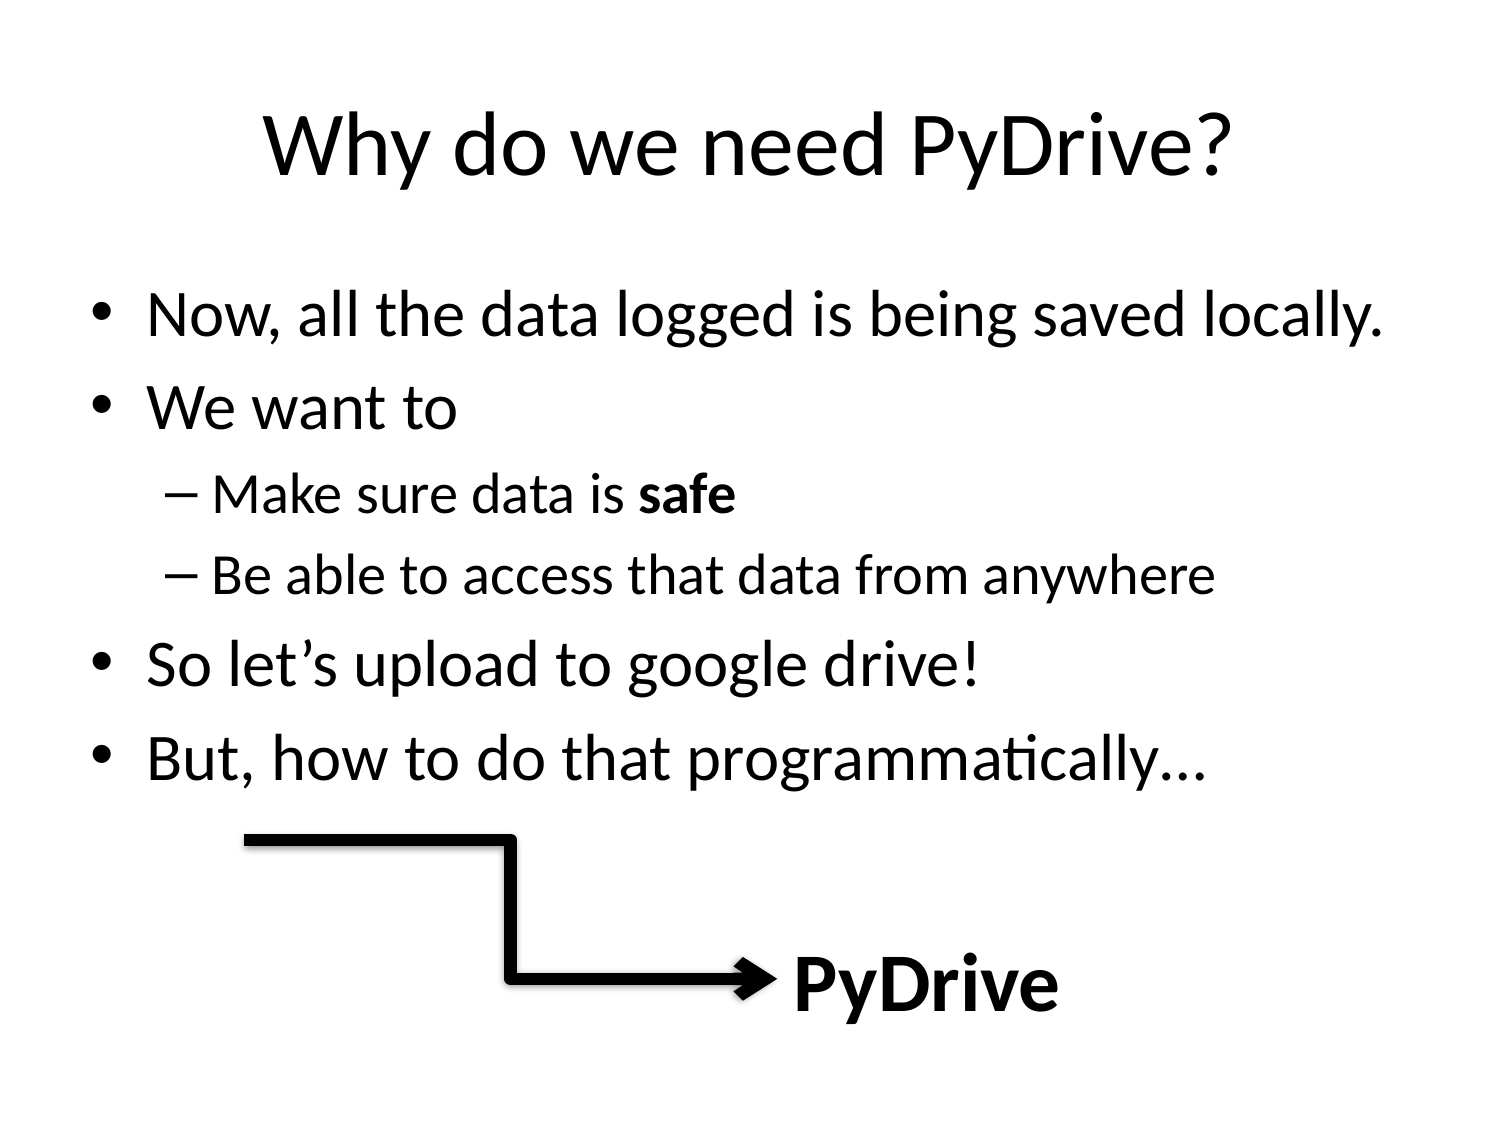

# Why do we need PyDrive?
Now, all the data logged is being saved locally.
We want to
Make sure data is safe
Be able to access that data from anywhere
So let’s upload to google drive!
But, how to do that programmatically…
PyDrive